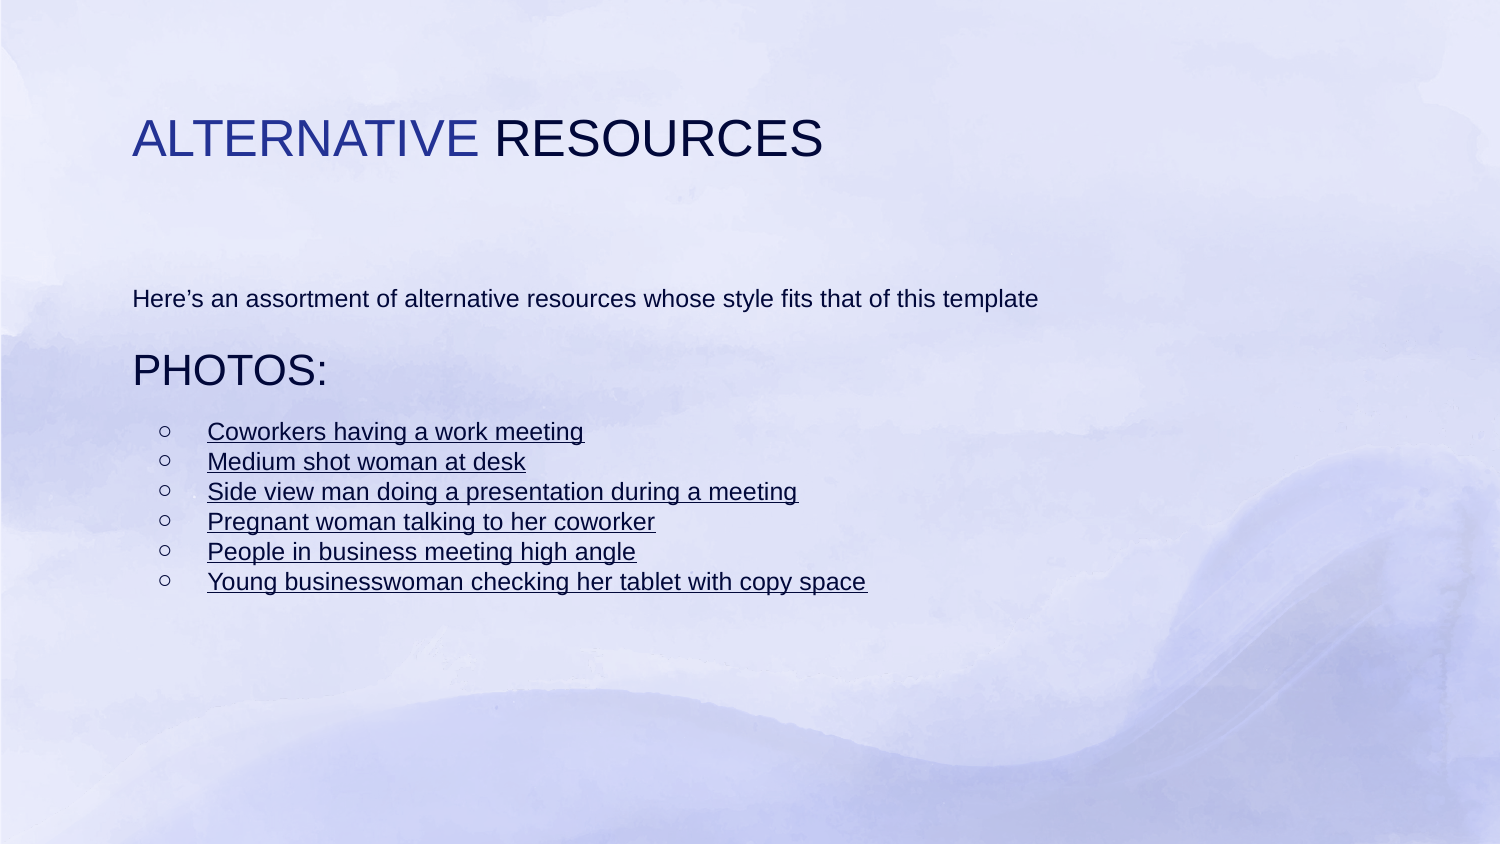

# ALTERNATIVE RESOURCES
Here’s an assortment of alternative resources whose style fits that of this template
PHOTOS:
Coworkers having a work meeting
Medium shot woman at desk
Side view man doing a presentation during a meeting
Pregnant woman talking to her coworker
People in business meeting high angle
Young businesswoman checking her tablet with copy space